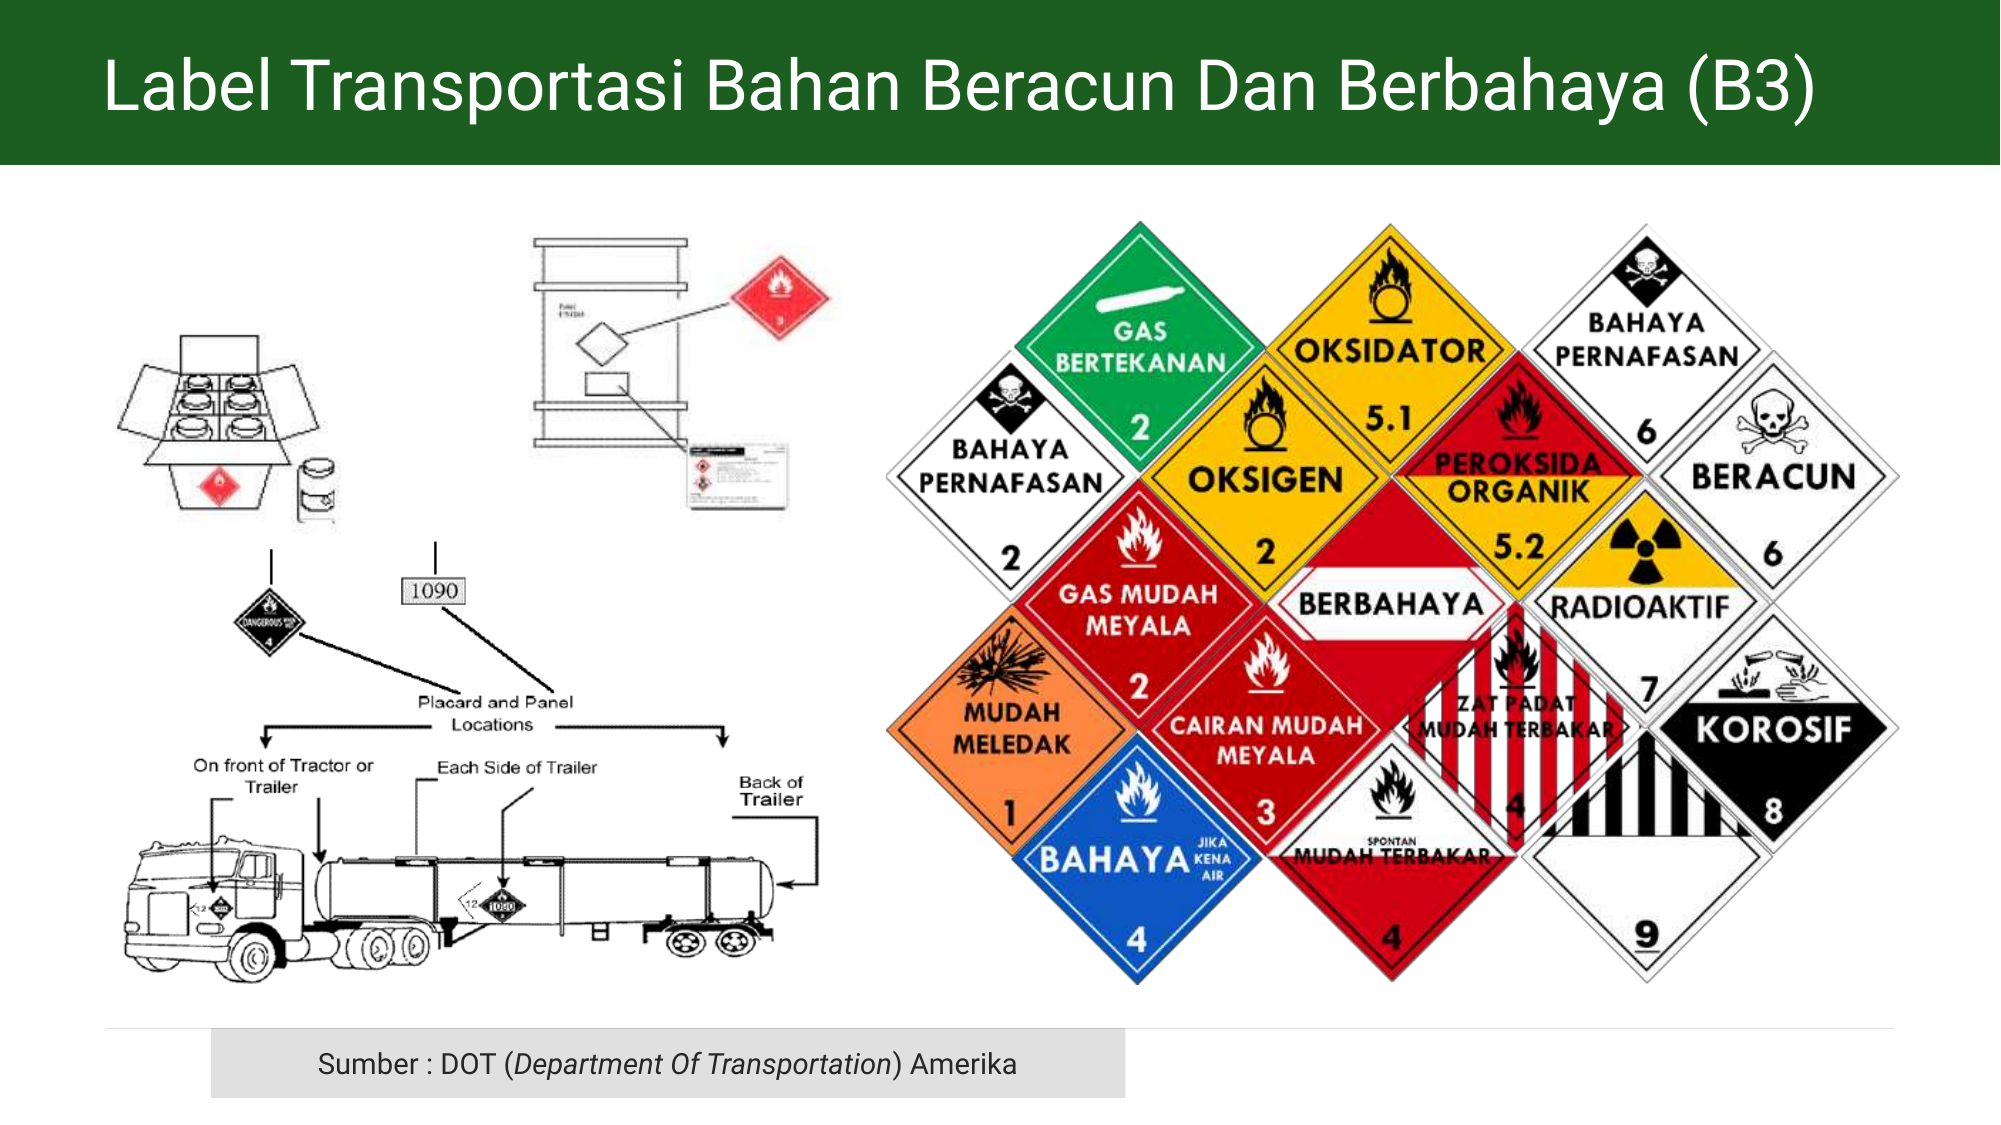

# Label Transportasi Bahan Beracun Dan Berbahaya (B3)

Sumber : DOT (Department Of Transportation) Amerika